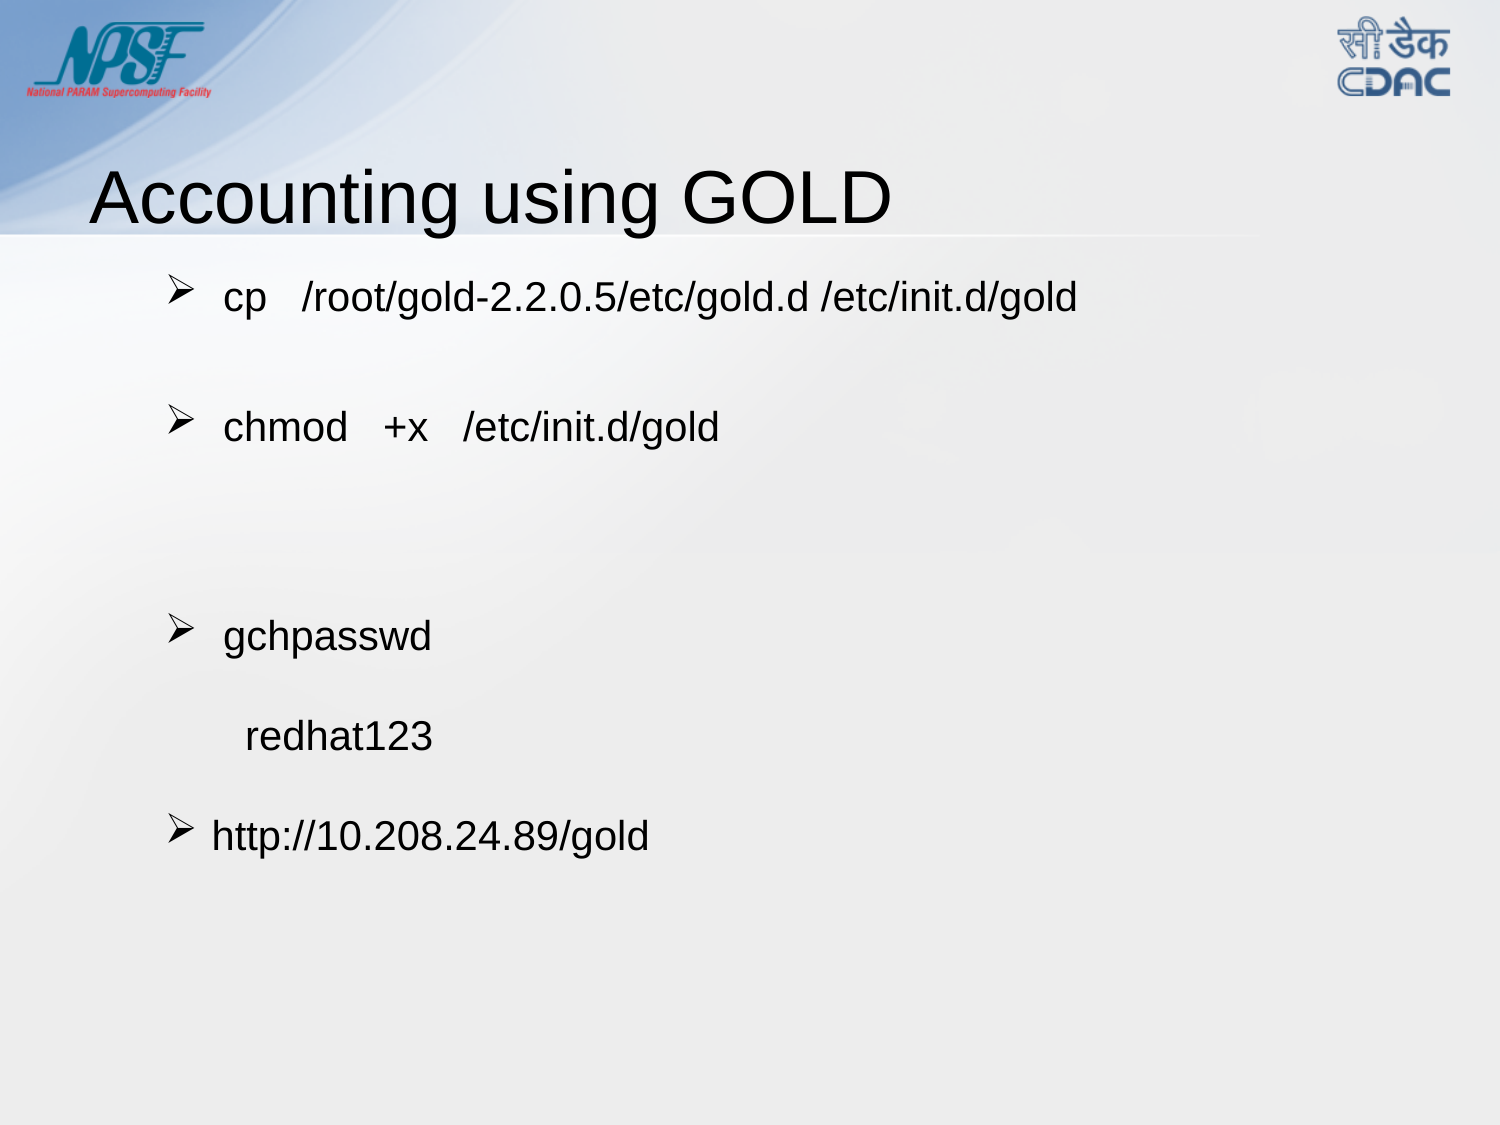

# Accounting using GOLD
 cp   /root/gold-2.2.0.5/etc/gold.d /etc/init.d/gold

 chmod   +x   /etc/init.d/gold

 gchpasswd

       redhat123

http://10.208.24.89/gold